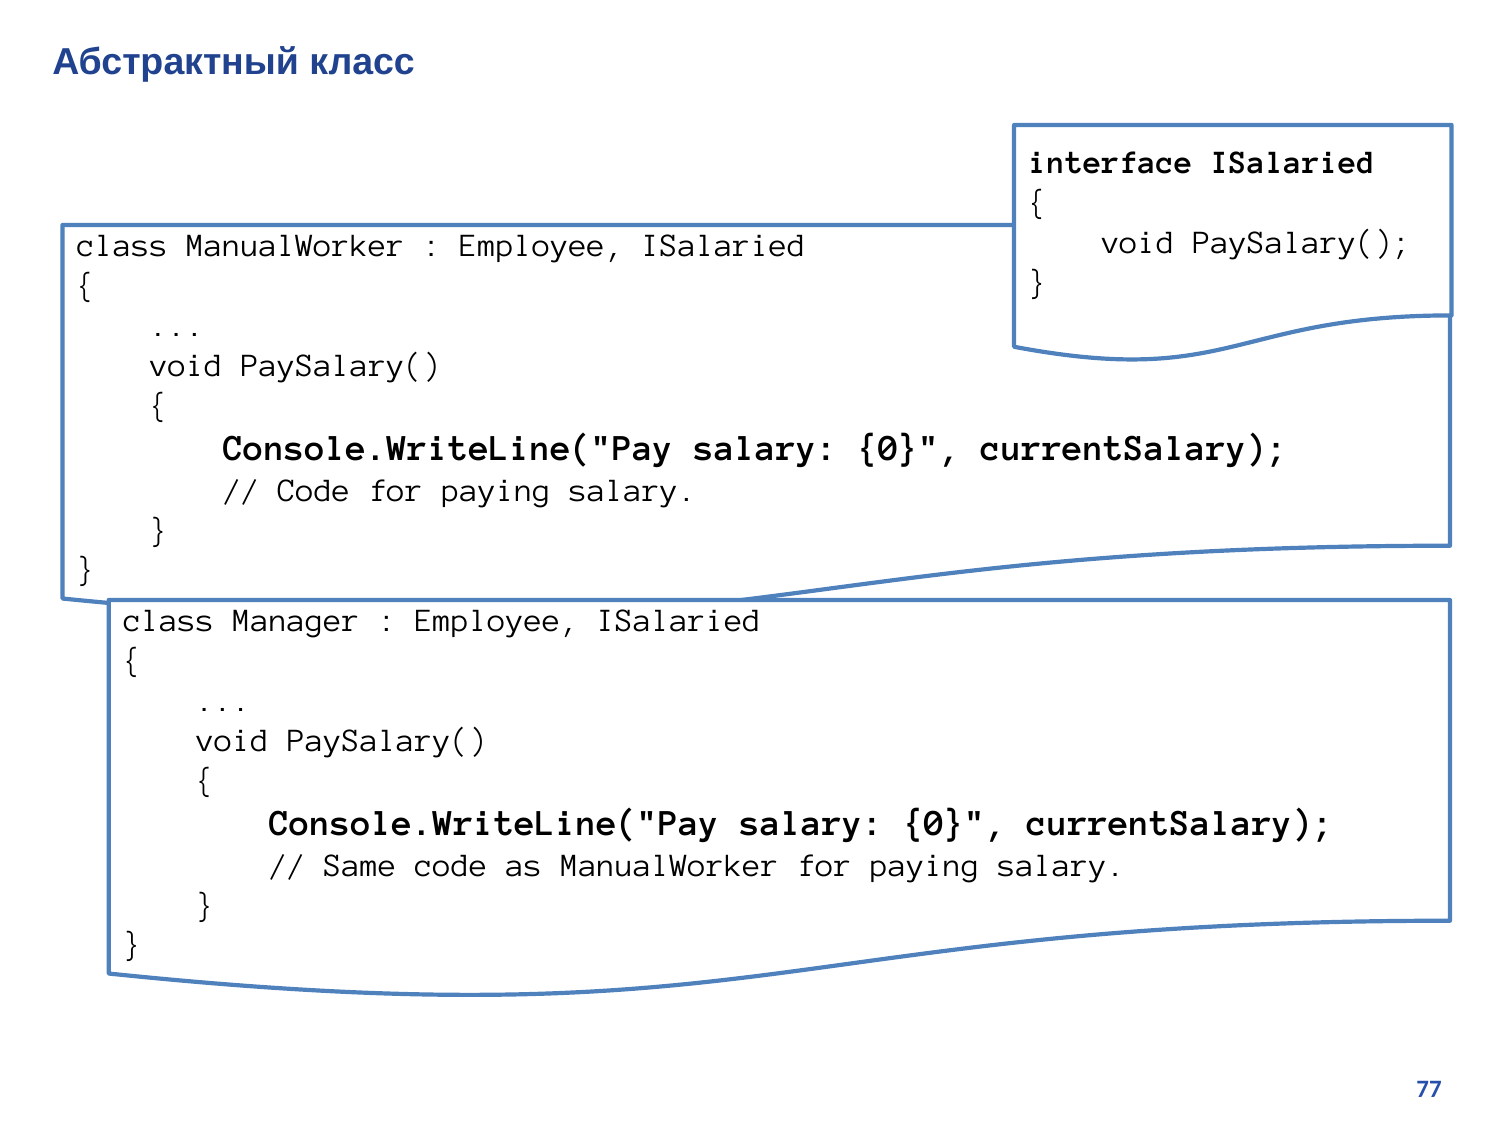

# Абстрактный класс
interface ISalaried
{
    void PaySalary();
}

class ManualWorker : Employee, ISalaried
{
    ...
    void PaySalary()
    {
        Console.WriteLine("Pay salary: {0}", currentSalary);
        // Code for paying salary.
    }
}

class Manager : Employee, ISalaried
{
    ...
    void PaySalary()
    {
        Console.WriteLine("Pay salary: {0}", currentSalary);
        // Same code as ManualWorker for paying salary.
    }
}